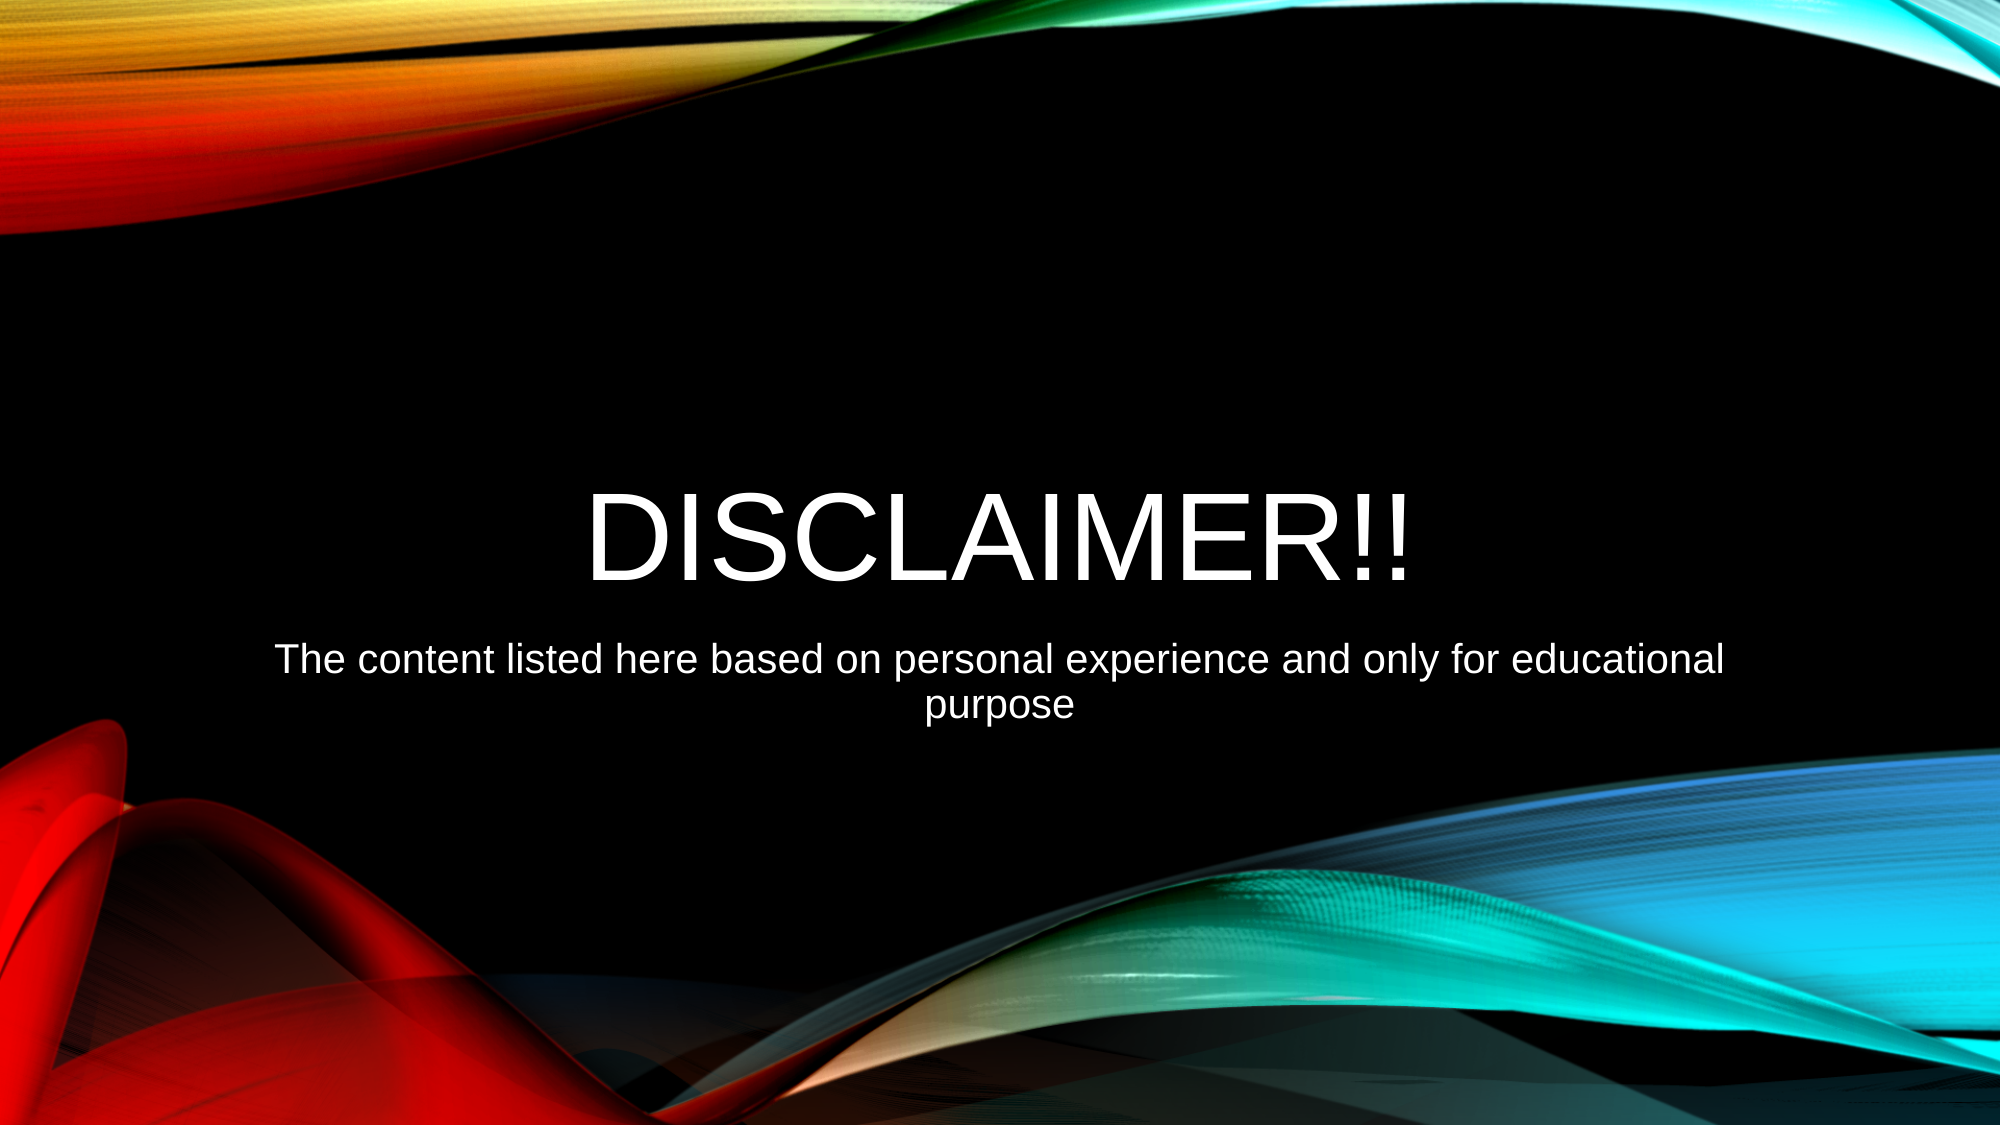

# Disclaimer!!
The content listed here based on personal experience and only for educational purpose